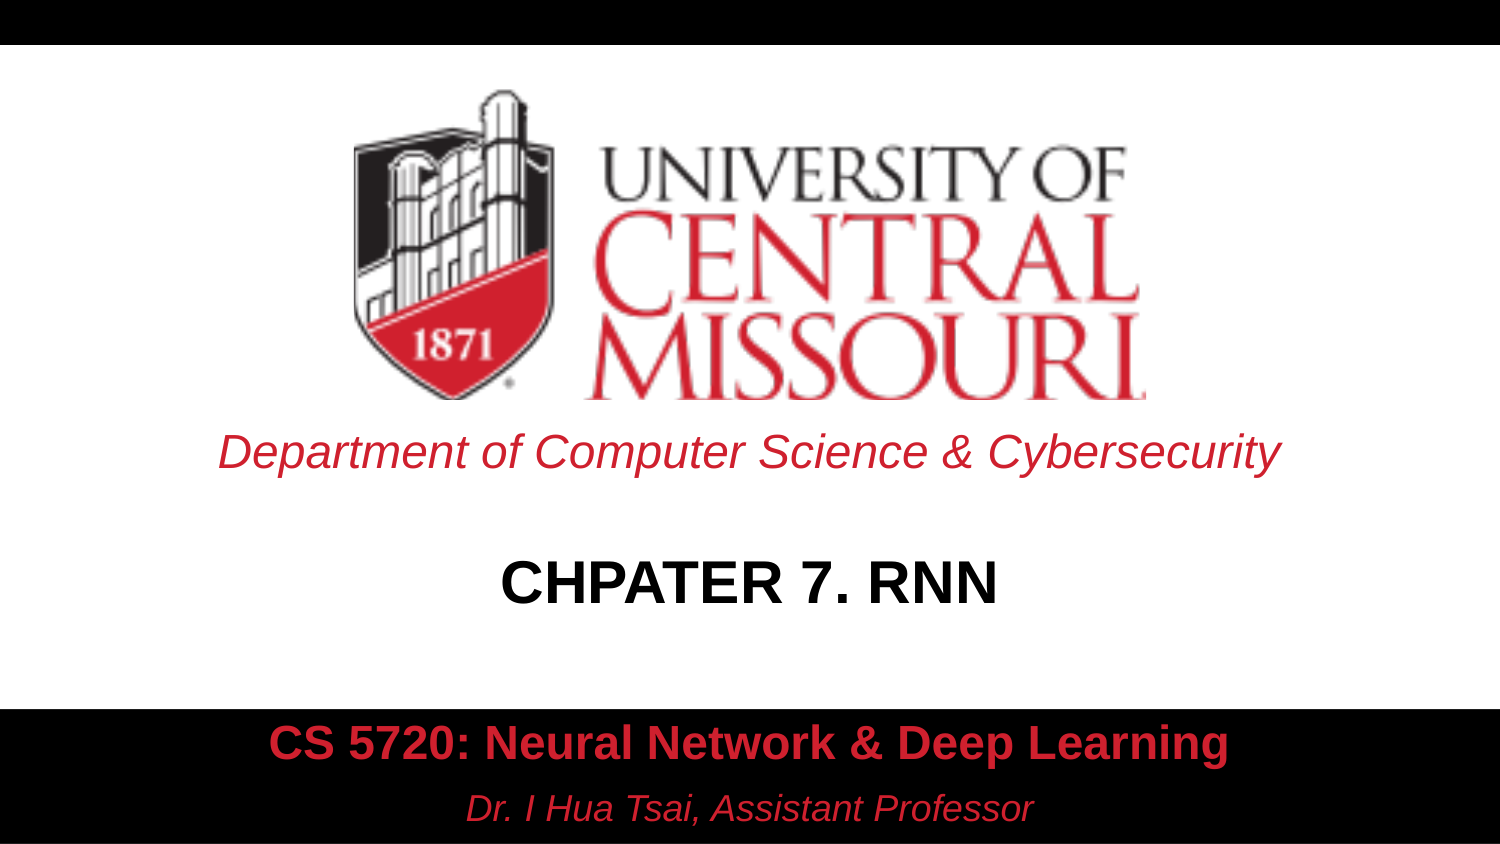

Department of Computer Science & Cybersecurity
CHPATER 7. RNN
CS 5720: Neural Network & Deep Learning
Dr. I Hua Tsai, Assistant Professor